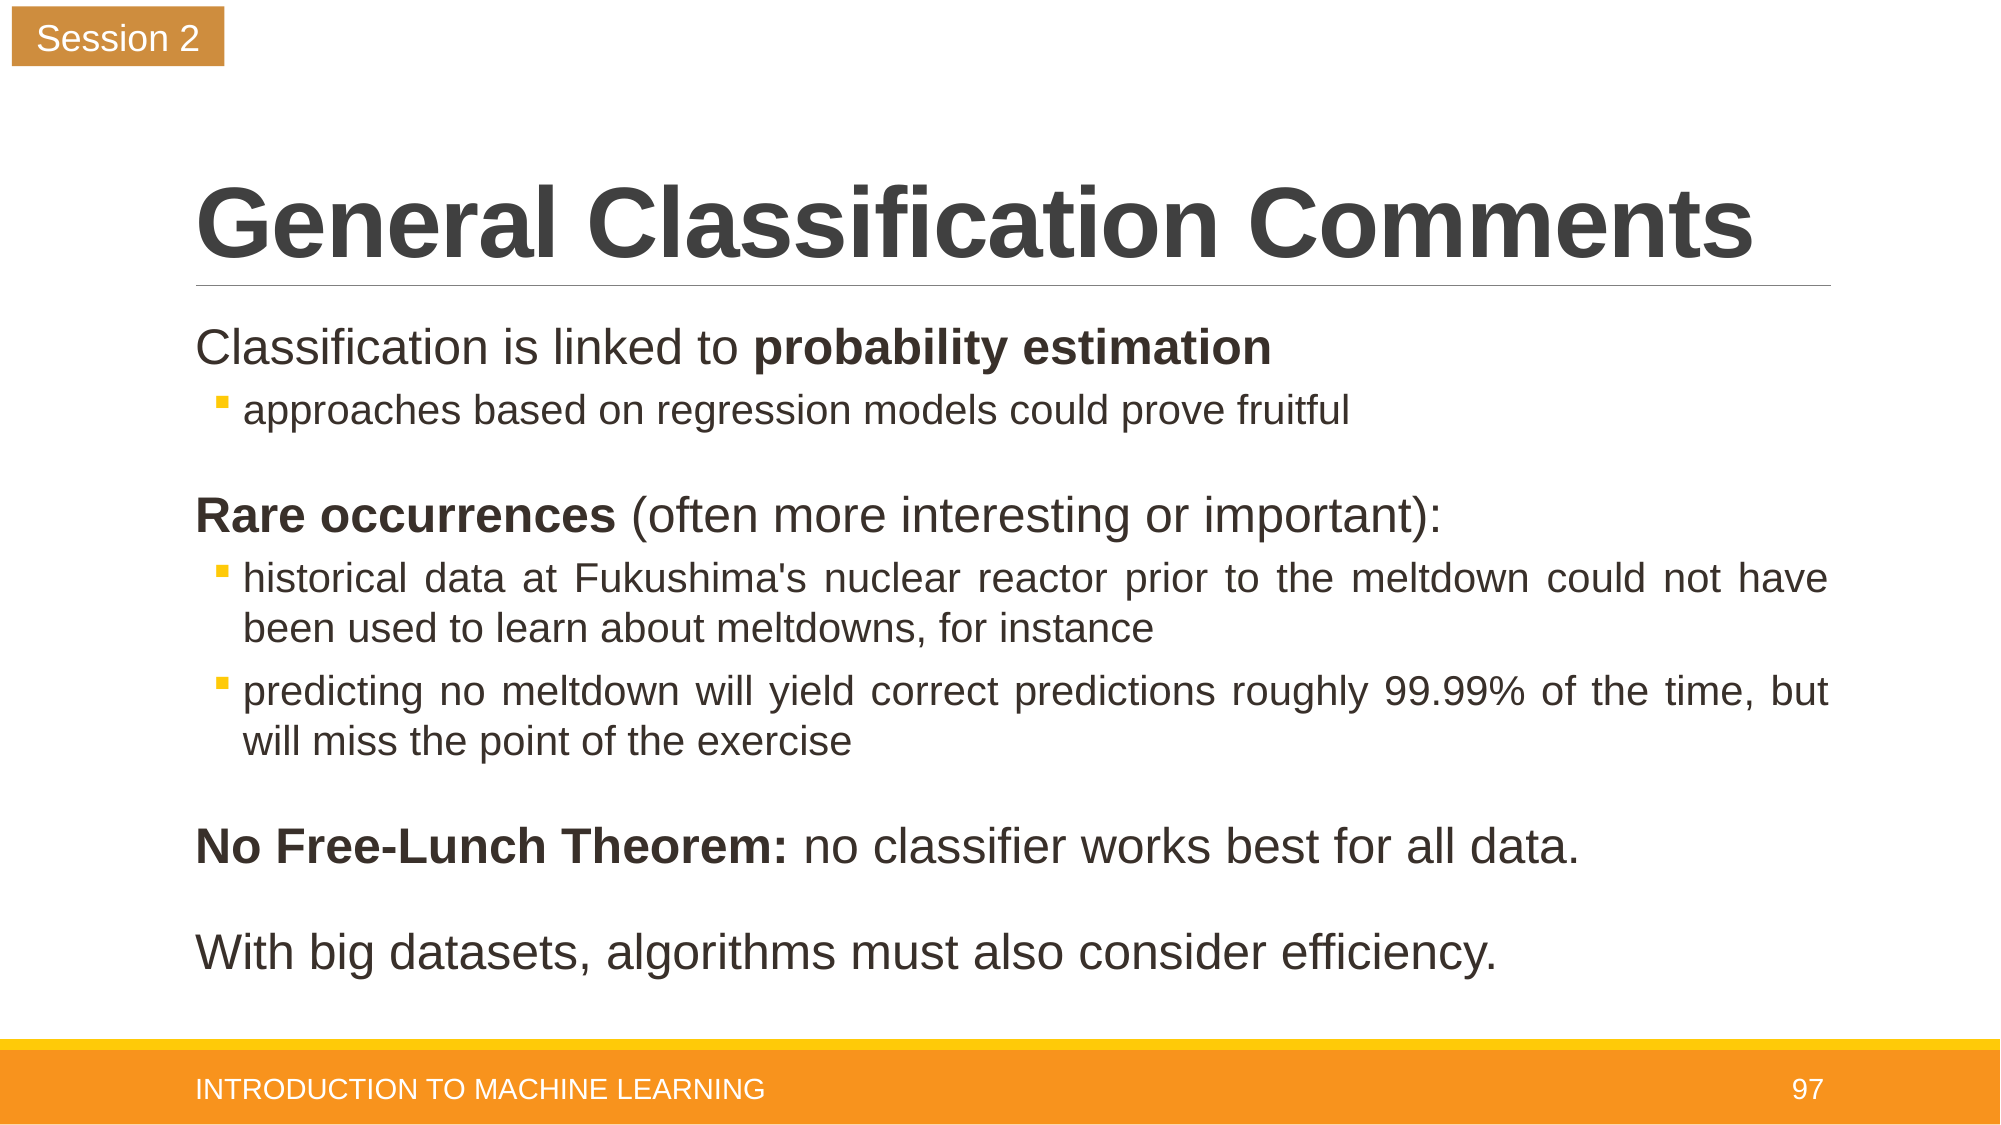

Session 2
# General Classification Comments
Classification is linked to probability estimation
approaches based on regression models could prove fruitful
Rare occurrences (often more interesting or important):
historical data at Fukushima's nuclear reactor prior to the meltdown could not have been used to learn about meltdowns, for instance
predicting no meltdown will yield correct predictions roughly 99.99% of the time, but will miss the point of the exercise
No Free-Lunch Theorem: no classifier works best for all data.
With big datasets, algorithms must also consider efficiency.
INTRODUCTION TO MACHINE LEARNING
97